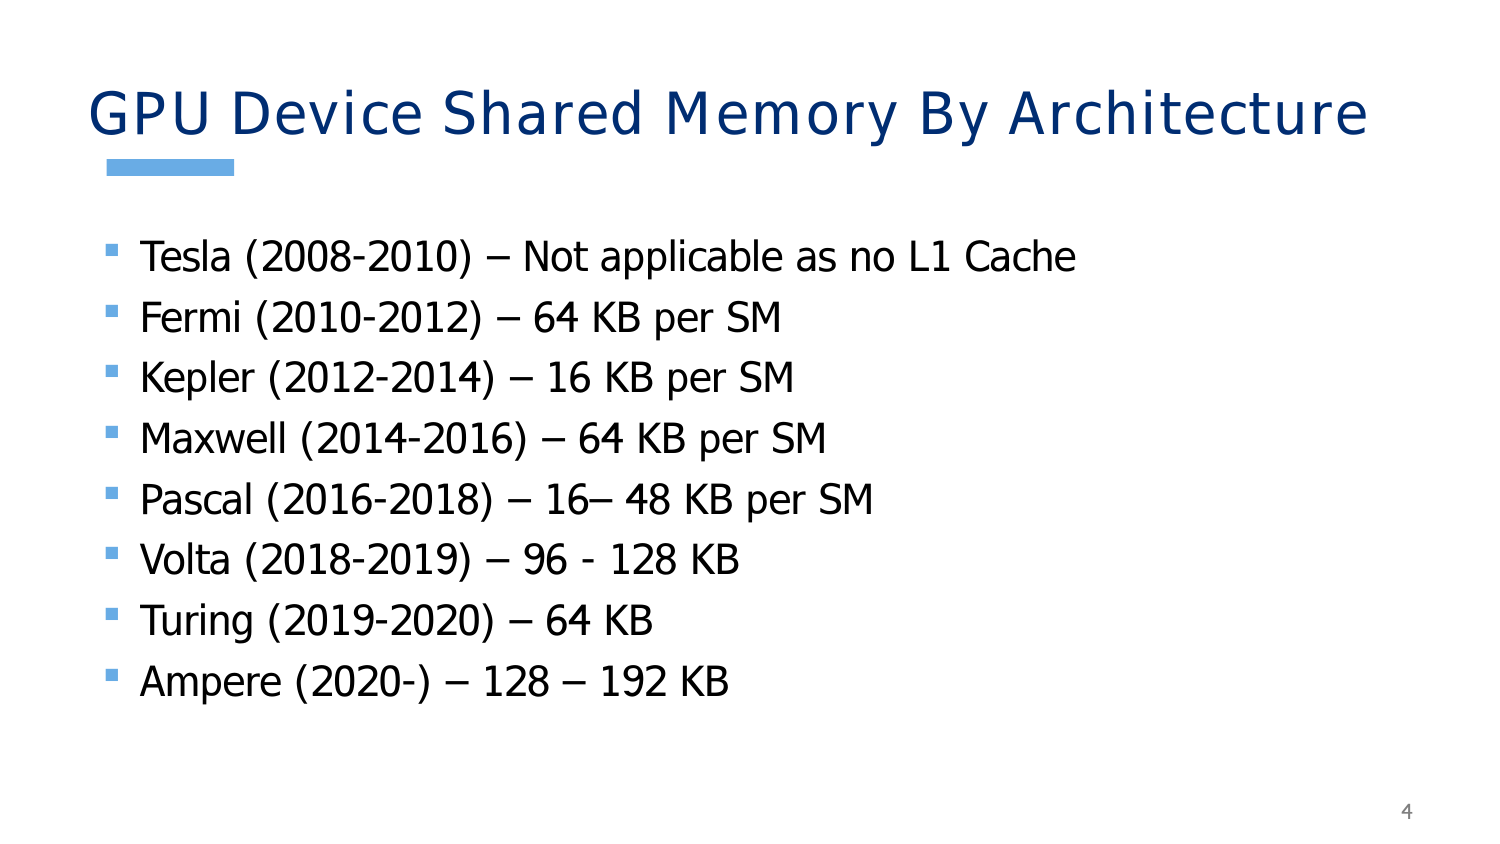

# GPU Device Shared Memory By Architecture
Tesla (2008-2010) – Not applicable as no L1 Cache
Fermi (2010-2012) – 64 KB per SM
Kepler (2012-2014) – 16 KB per SM
Maxwell (2014-2016) – 64 KB per SM
Pascal (2016-2018) – 16– 48 KB per SM
Volta (2018-2019) – 96 - 128 KB
Turing (2019-2020) – 64 KB
Ampere (2020-) – 128 – 192 KB